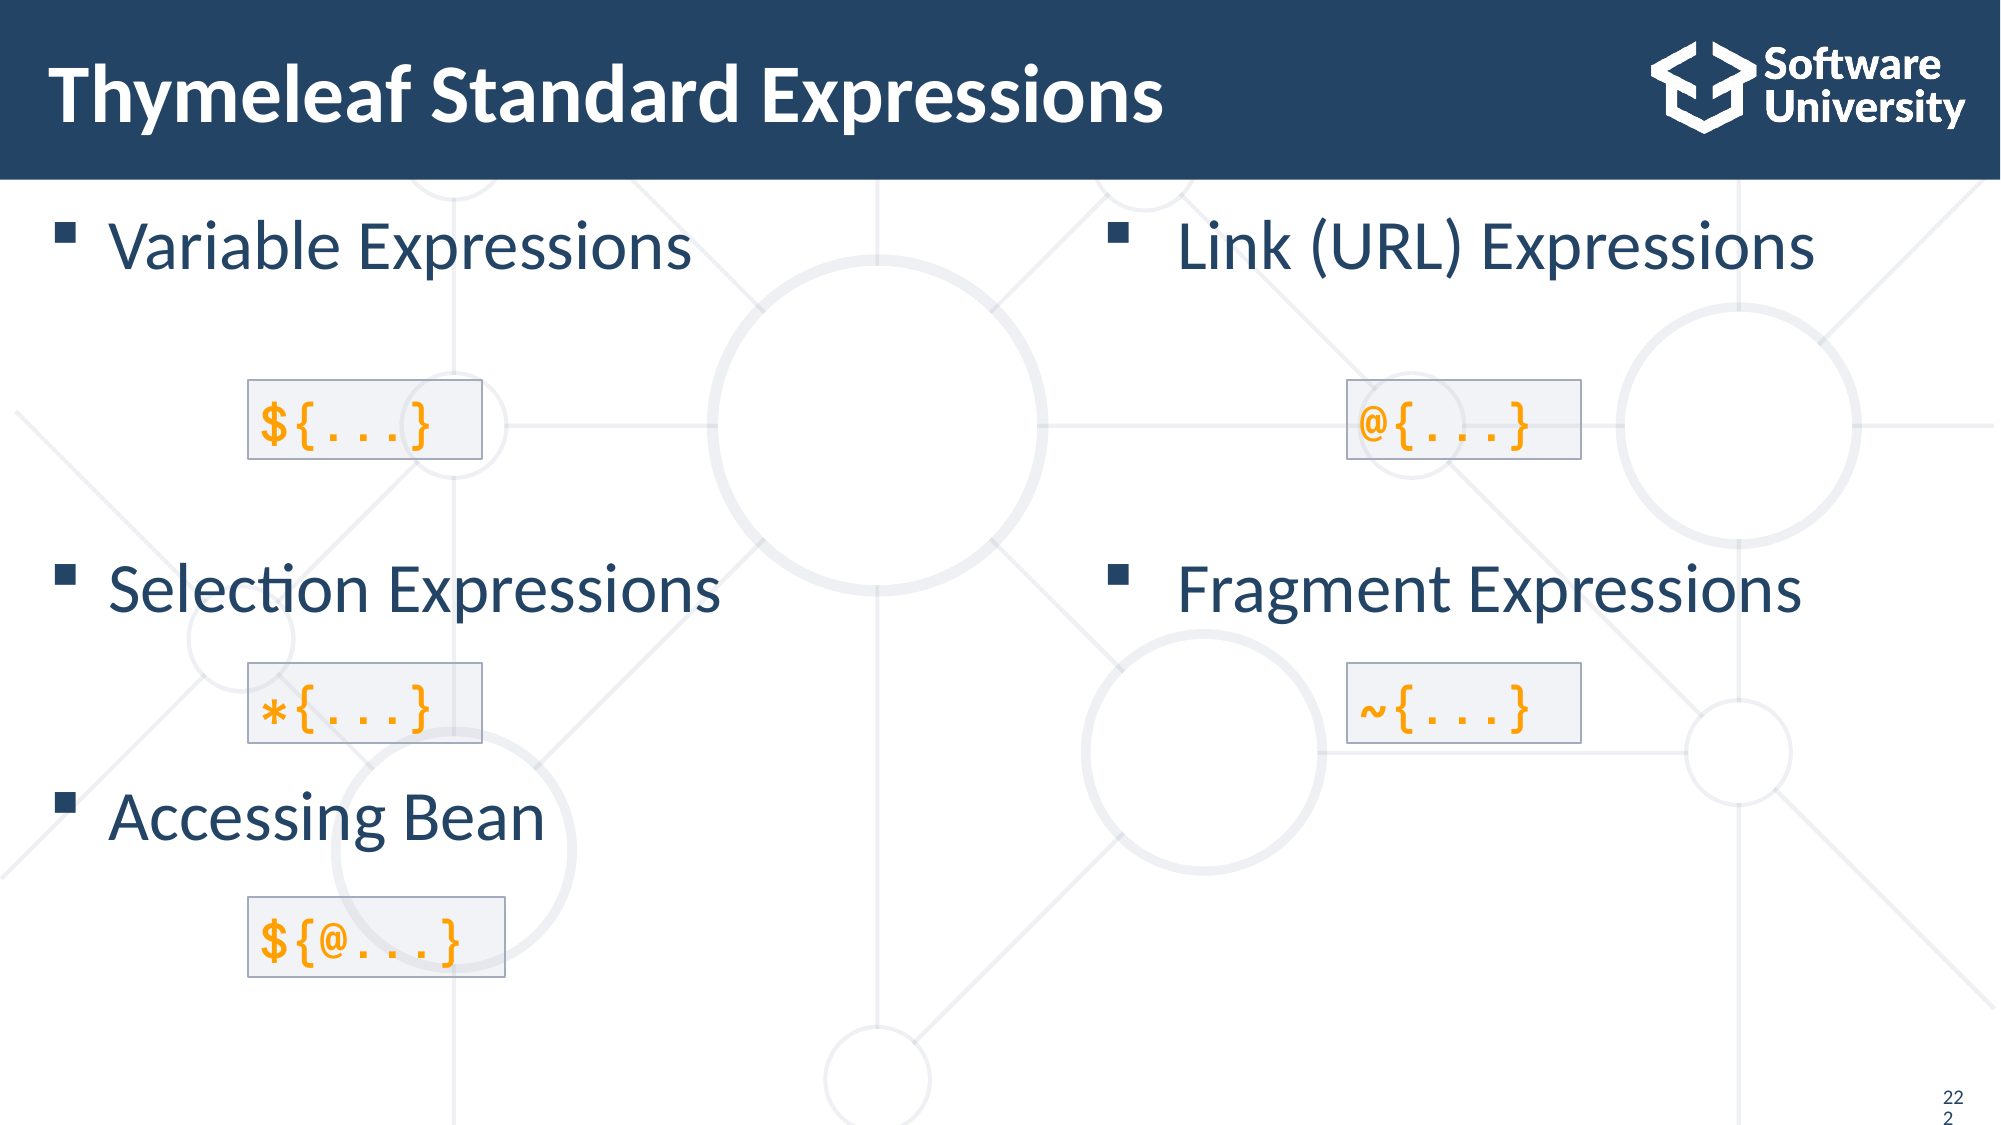

# Thymeleaf Standard Expressions
Variable Expressions

Selection Expressions

Accessing Bean
Link (URL) Expressions

Fragment Expressions
@{...}
${...}
~{...}
*{...}
${@...}
222